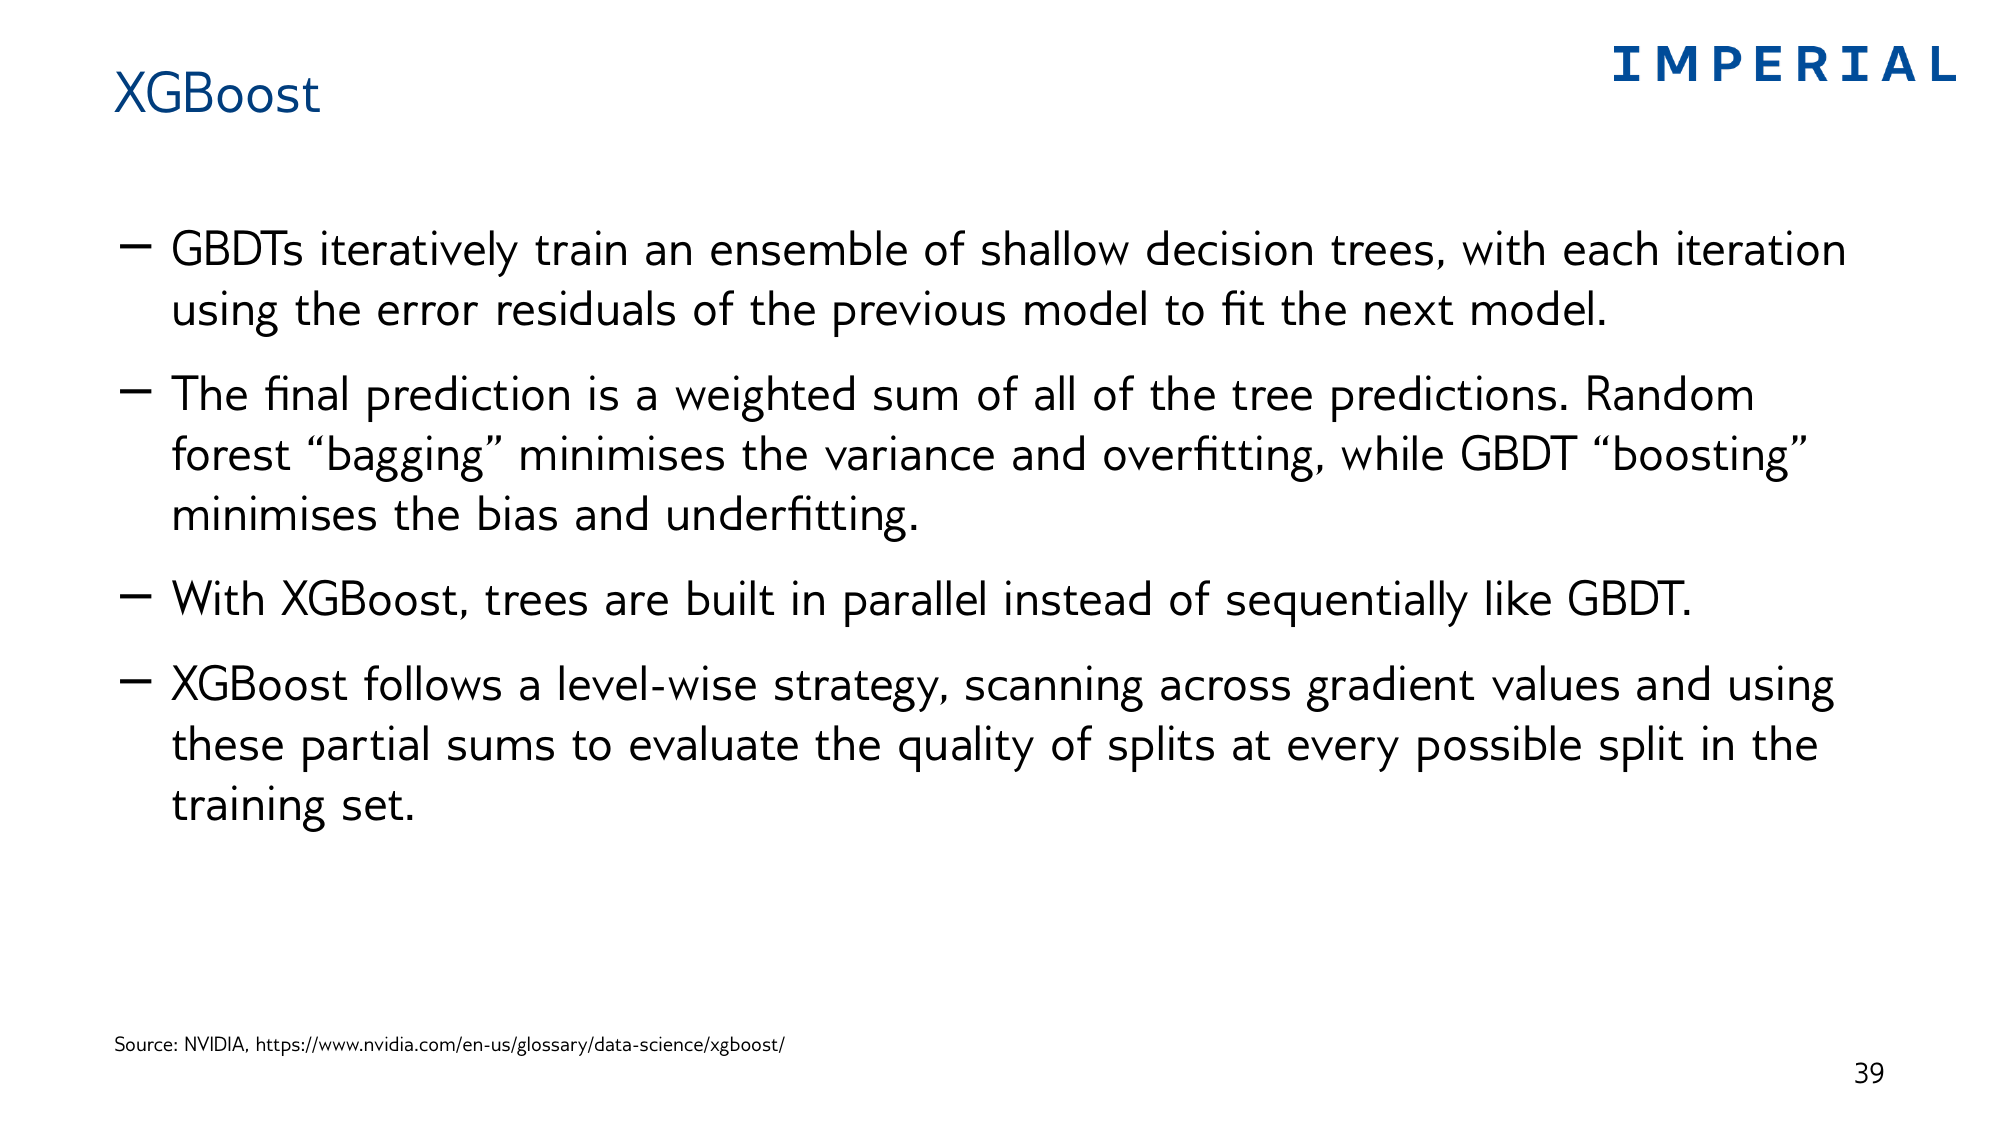

# XGBoost
GBDTs iteratively train an ensemble of shallow decision trees, with each iteration using the error residuals of the previous model to fit the next model.
The final prediction is a weighted sum of all of the tree predictions. Random forest “bagging” minimises the variance and overfitting, while GBDT “boosting” minimises the bias and underfitting.
With XGBoost, trees are built in parallel instead of sequentially like GBDT.
XGBoost follows a level-wise strategy, scanning across gradient values and using these partial sums to evaluate the quality of splits at every possible split in the training set.
Source: NVIDIA, https://www.nvidia.com/en-us/glossary/data-science/xgboost/
39